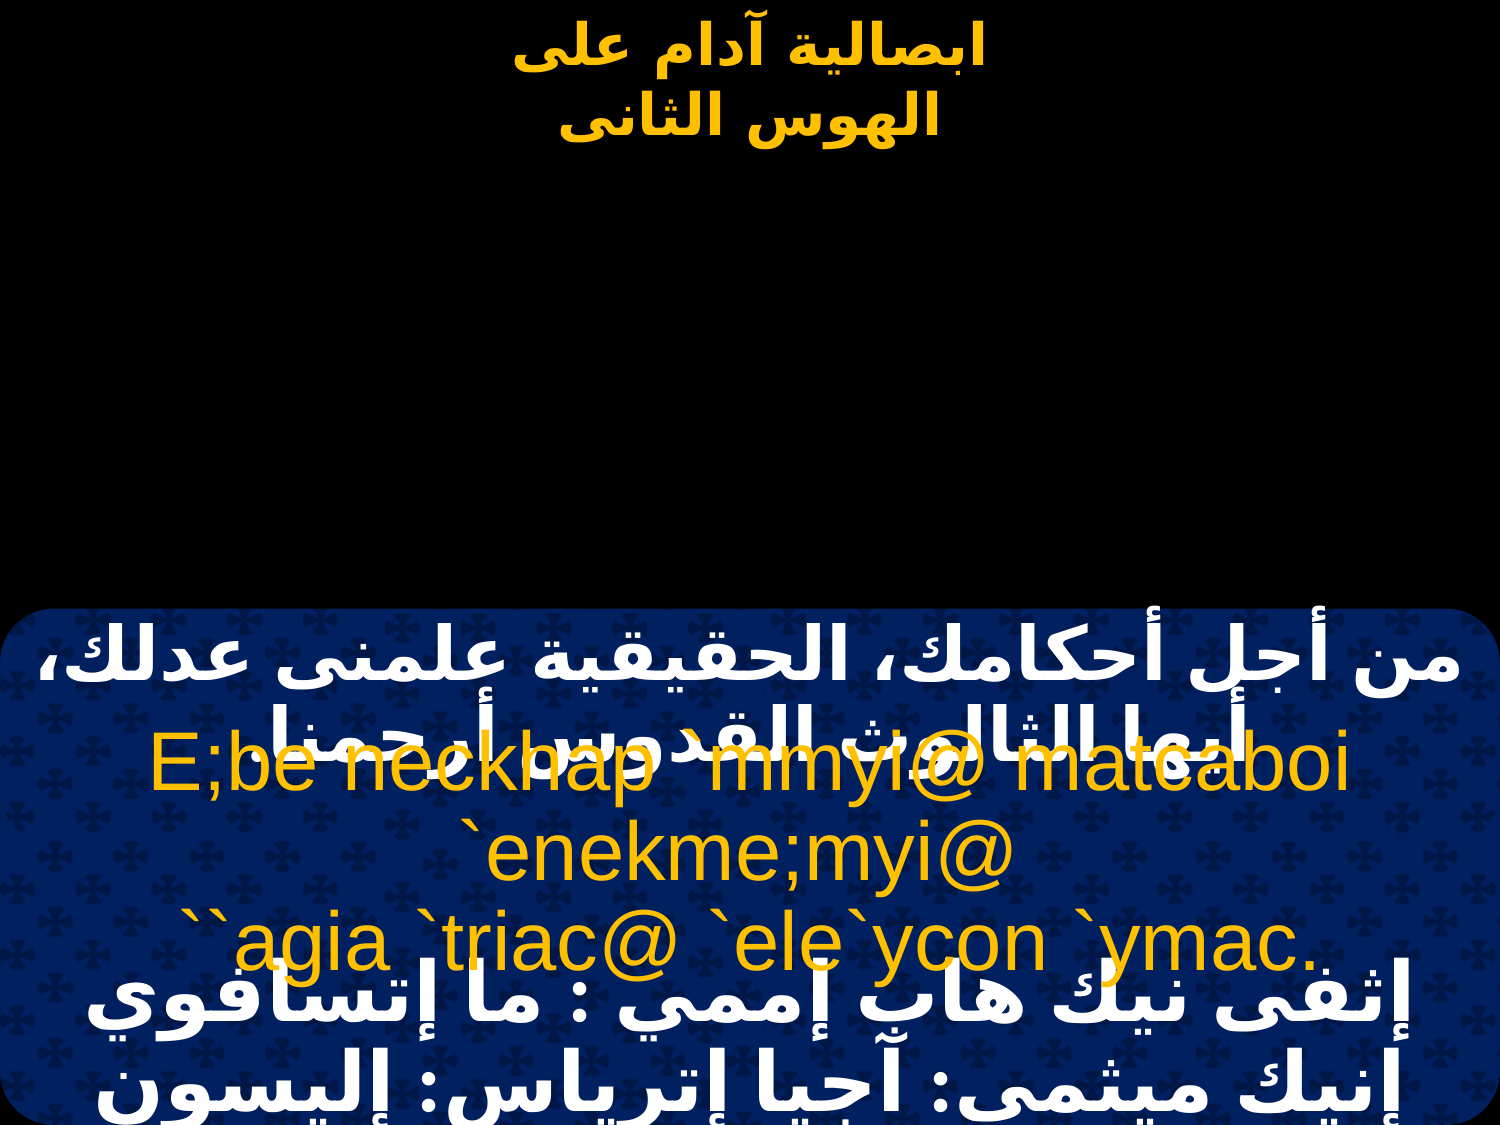

#
من أجل أحكامك، الحقيقية علمنى عدلك، أيها الثالوث القدوس أرحمنا.
E;be neckhap `mmyi@ matcaboi `enekme;myi@
``agia `triac@ `ele`ycon `ymac.
إثفى نيك هاب إممي : ما إتسافوي إنيك ميثمي: آجيا إترياس: إليسون إيمـاس.